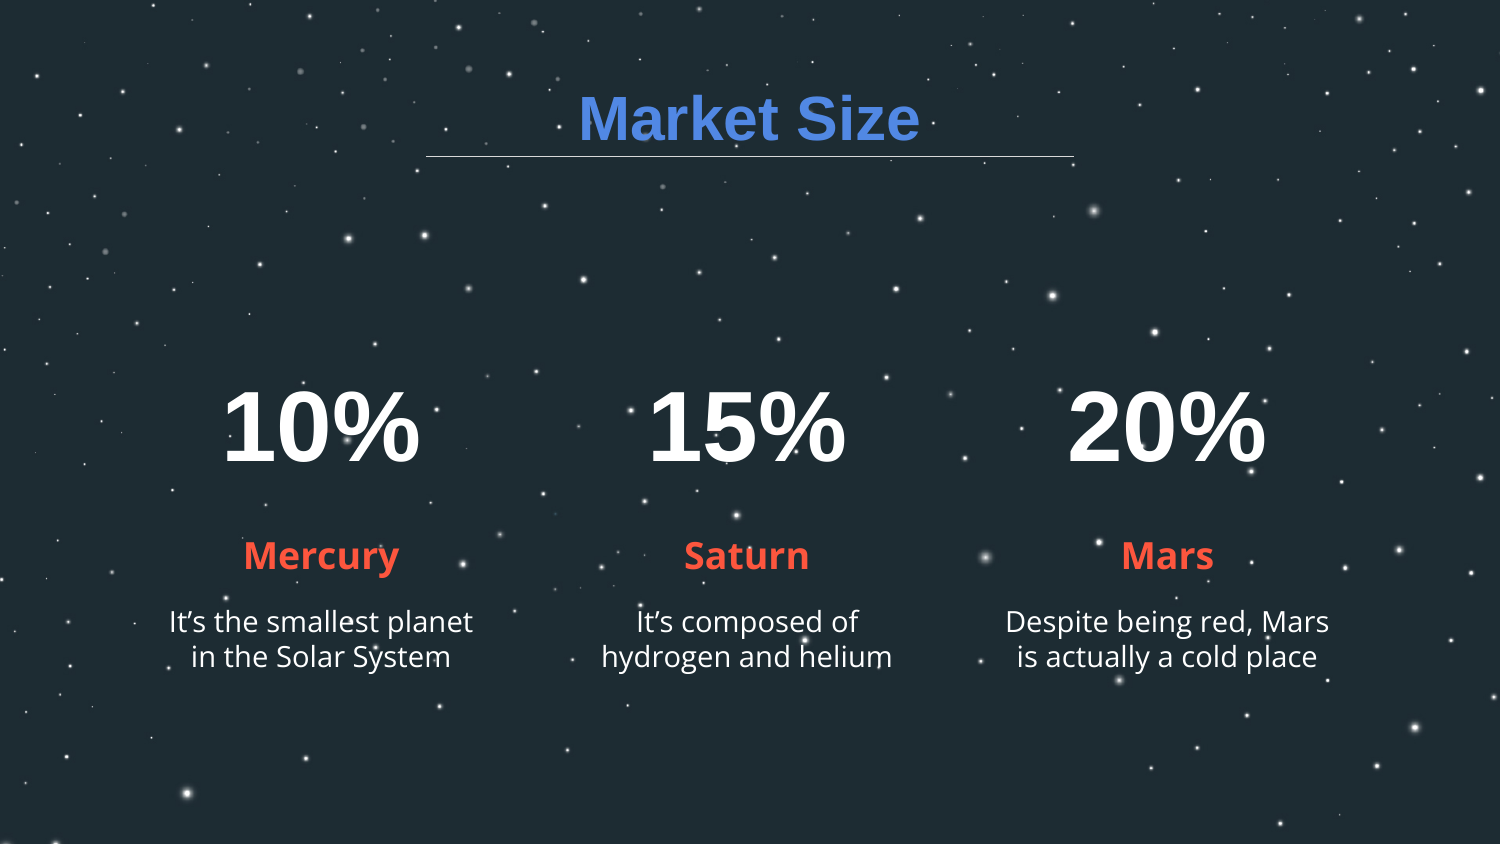

Market Size
# 10%
15%
20%
Mercury
Saturn
Mars
It’s the smallest planet in the Solar System
It’s composed of hydrogen and helium
Despite being red, Mars is actually a cold place